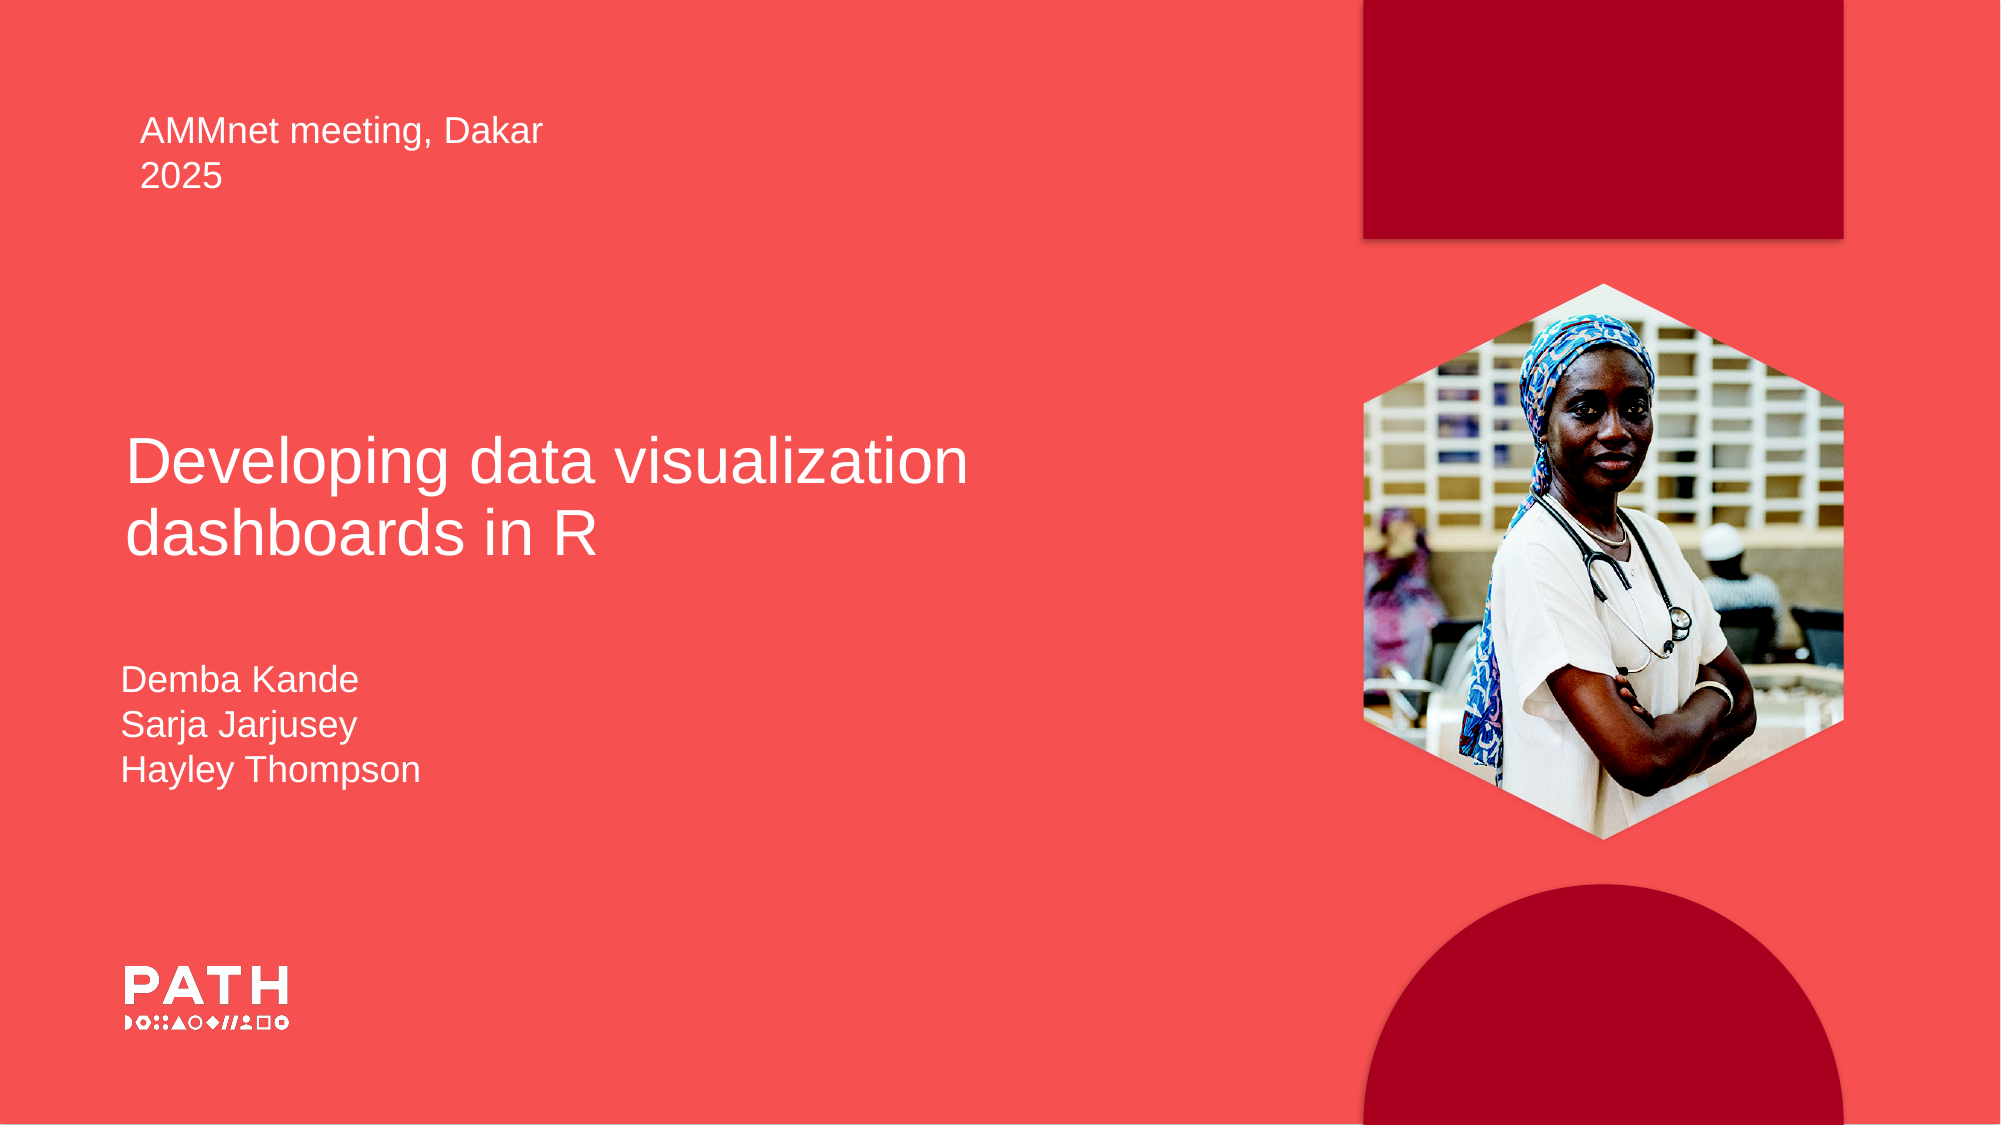

AMMnet meeting, Dakar
2025

Developing data visualization dashboards in R
Demba Kande
Sarja Jarjusey
Hayley Thompson